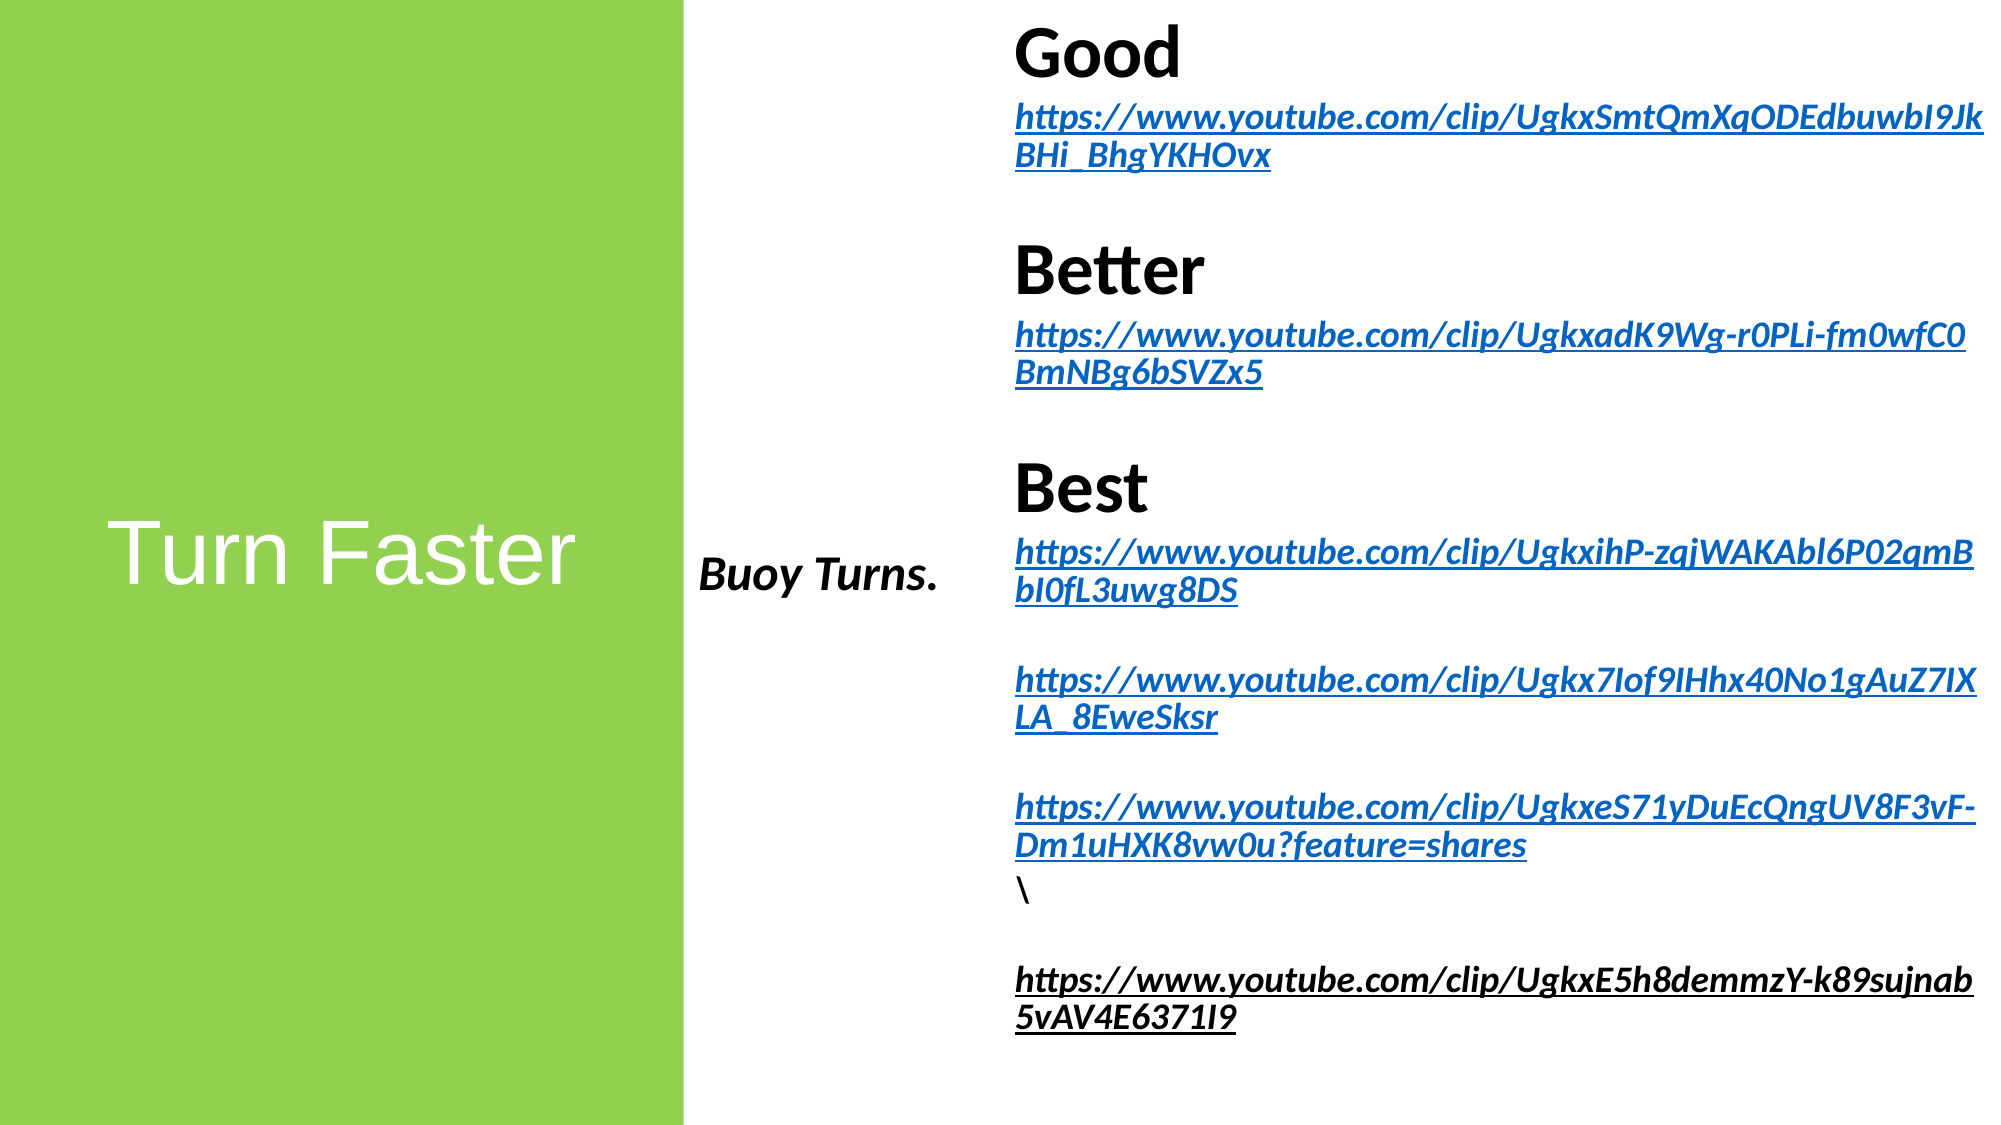

Good
https://www.youtube.com/clip/UgkxSmtQmXqODEdbuwbI9JkBHi_BhgYKHOvx

Better
https://www.youtube.com/clip/UgkxadK9Wg-r0PLi-fm0wfC0BmNBg6bSVZx5

Best
https://www.youtube.com/clip/UgkxihP-zqjWAKAbl6P02qmBbI0fL3uwg8DS

https://www.youtube.com/clip/Ugkx7Iof9IHhx40No1gAuZ7IXLA_8EweSksr

https://www.youtube.com/clip/UgkxeS71yDuEcQngUV8F3vF-Dm1uHXK8vw0u?feature=shares
\

https://www.youtube.com/clip/UgkxE5h8demmzY-k89sujnab5vAV4E6371I9

# Turn Faster
Buoy Turns.